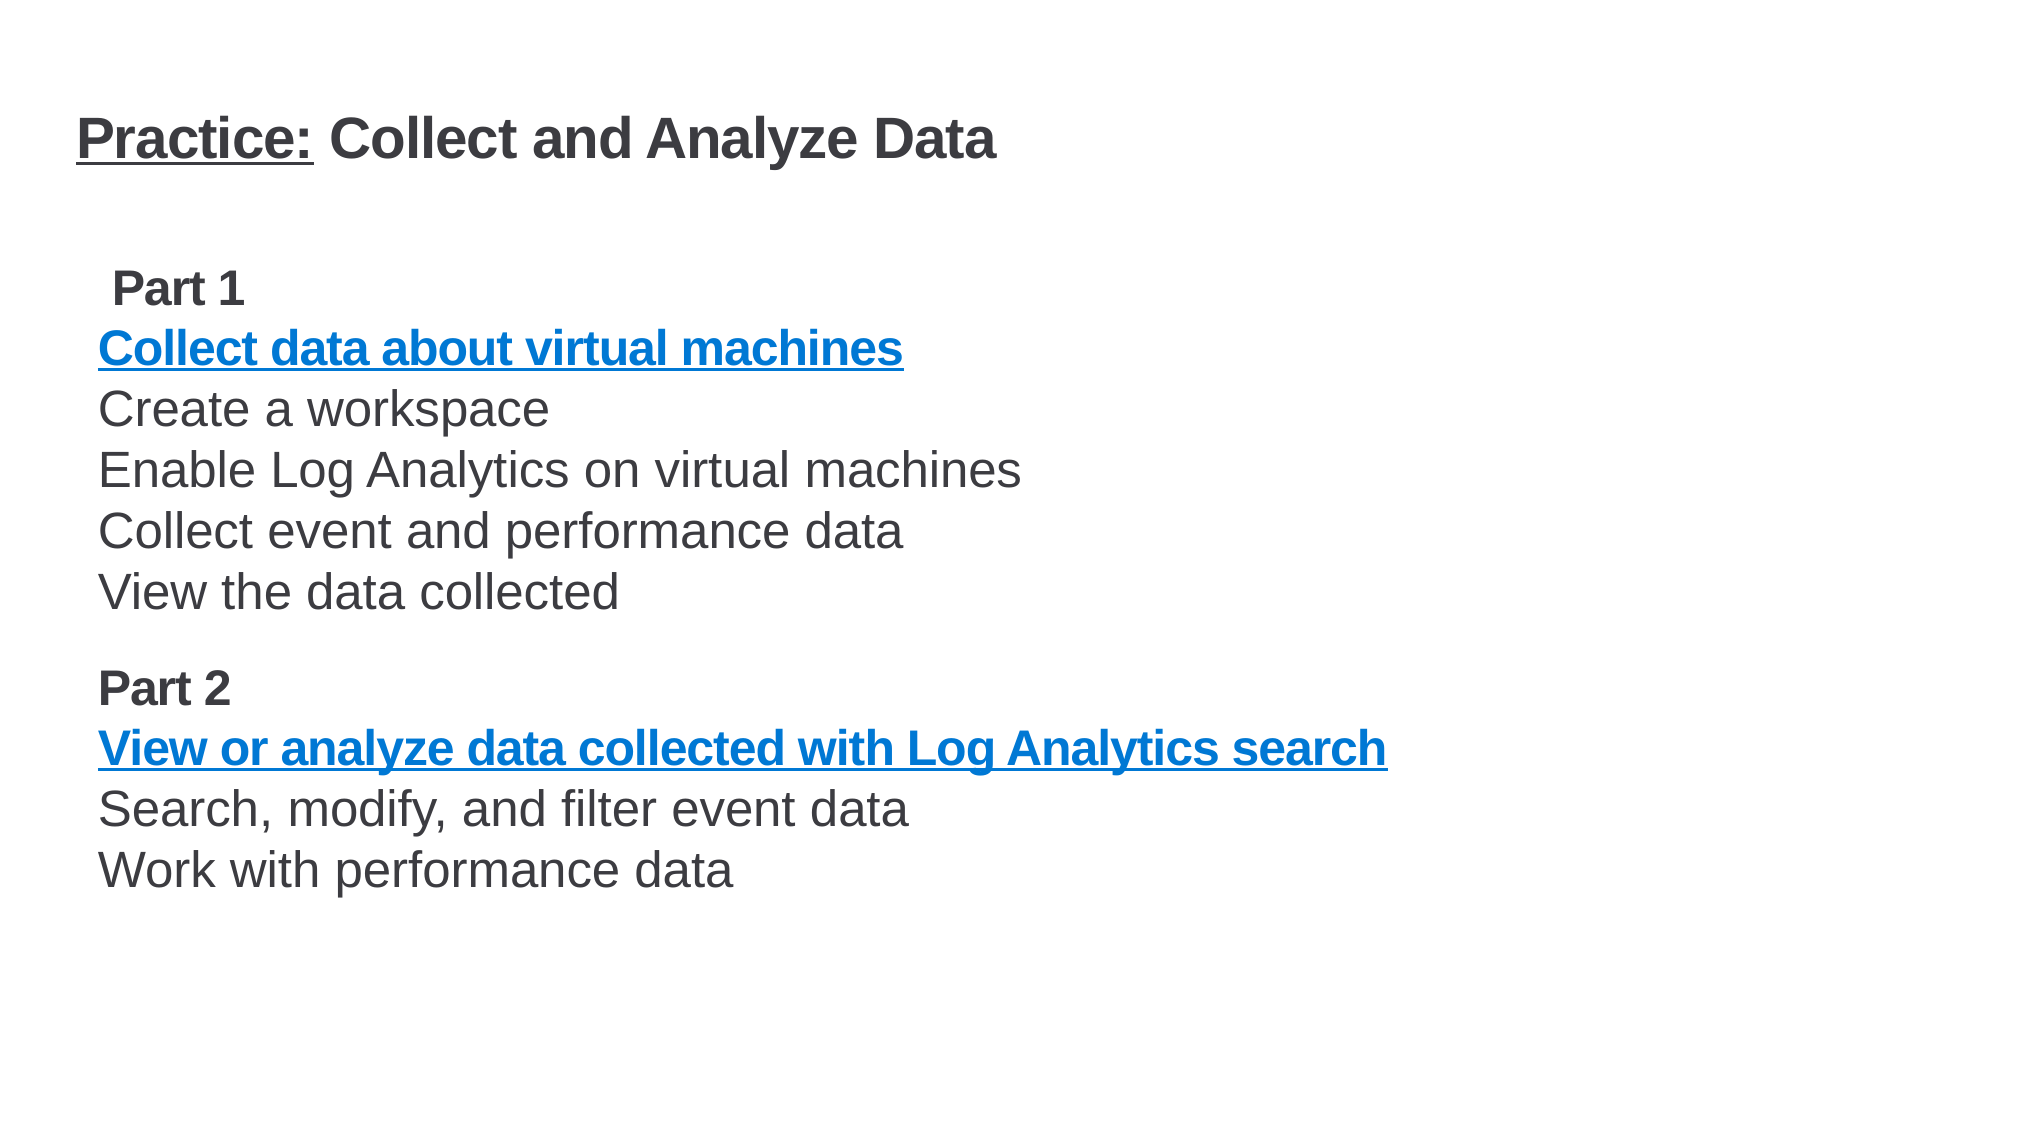

# Practice: Collect and Analyze Data
 Part 1
Collect data about virtual machines
Create a workspace
Enable Log Analytics on virtual machines
Collect event and performance data
View the data collected

Part 2
View or analyze data collected with Log Analytics search
Search, modify, and filter event data
Work with performance data